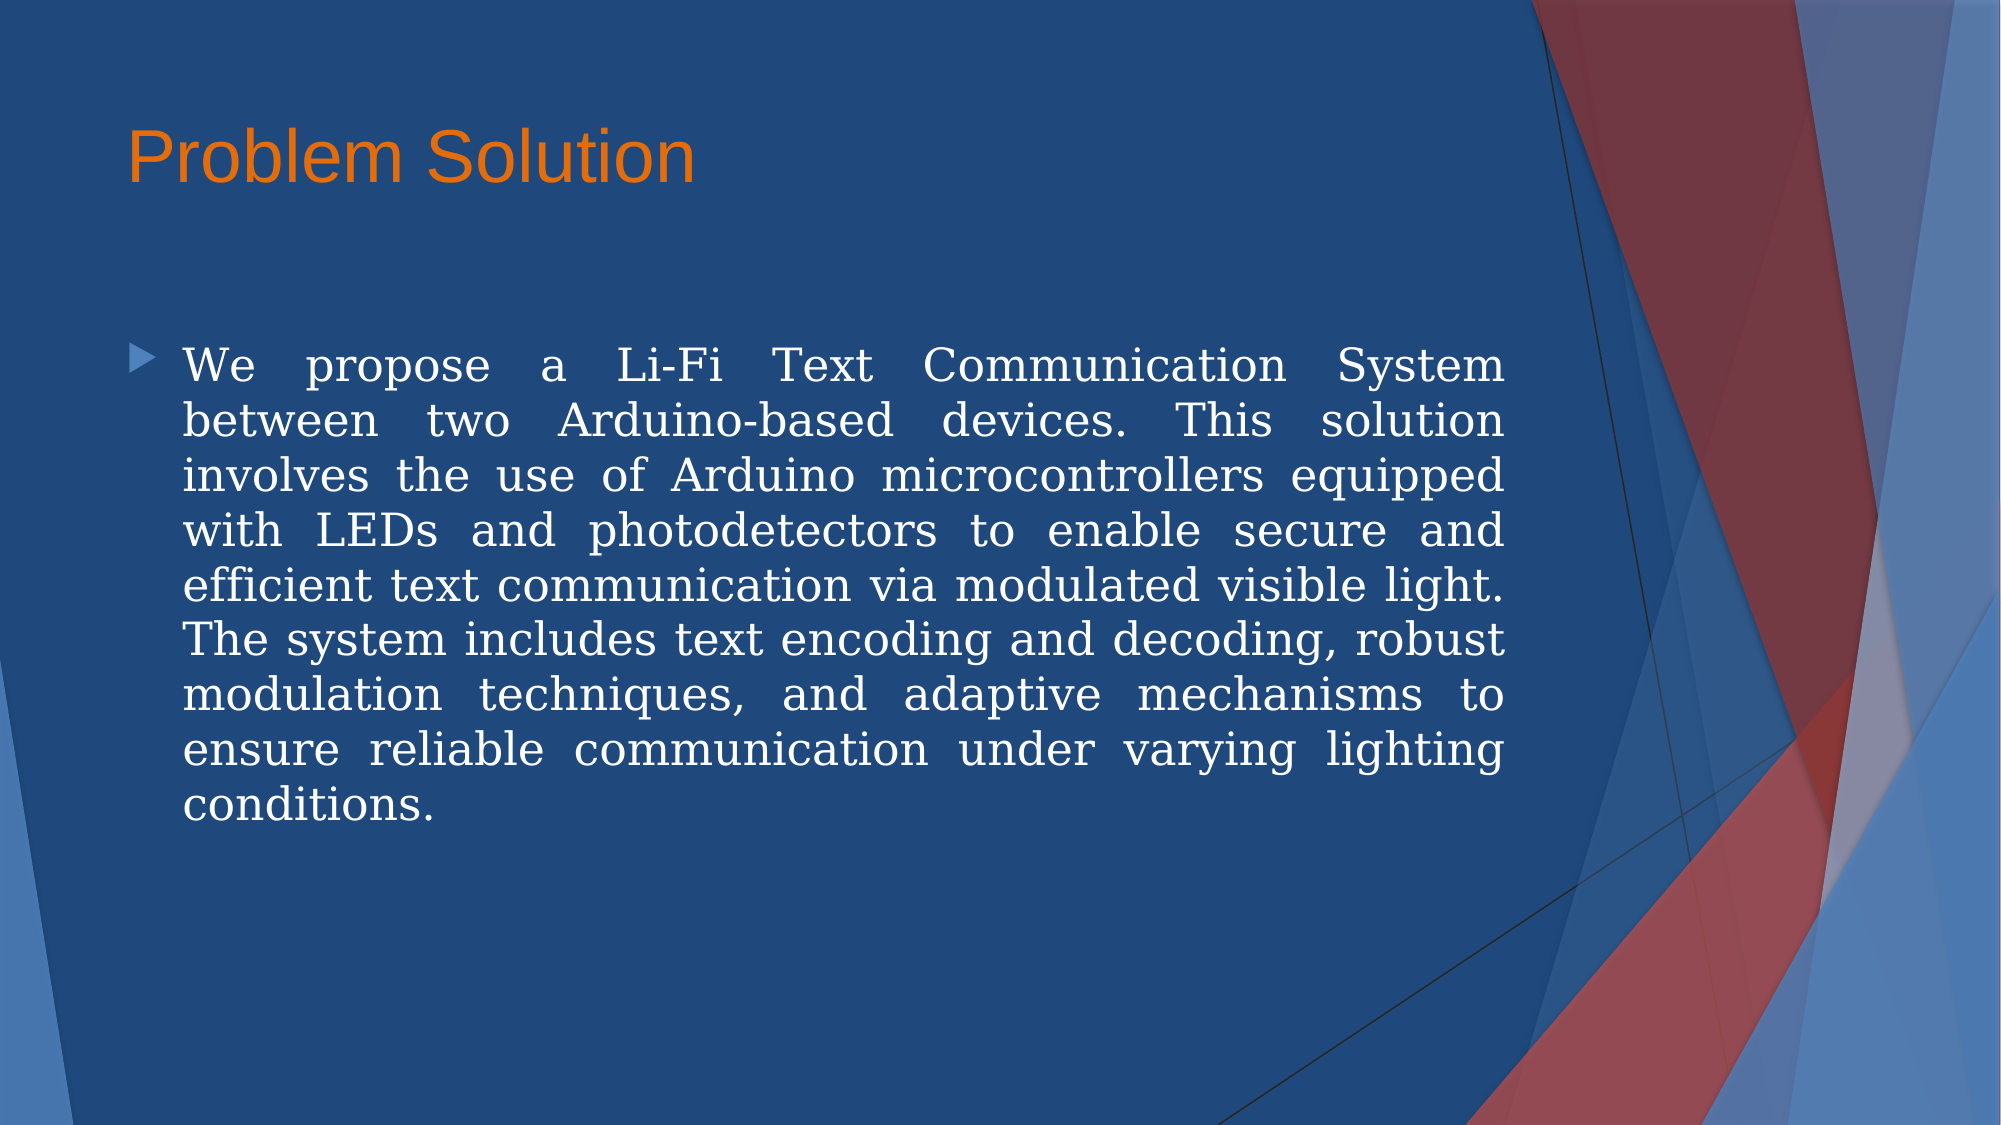

# Problem Solution
We propose a Li-Fi Text Communication System between two Arduino-based devices. This solution involves the use of Arduino microcontrollers equipped with LEDs and photodetectors to enable secure and efficient text communication via modulated visible light. The system includes text encoding and decoding, robust modulation techniques, and adaptive mechanisms to ensure reliable communication under varying lighting conditions.